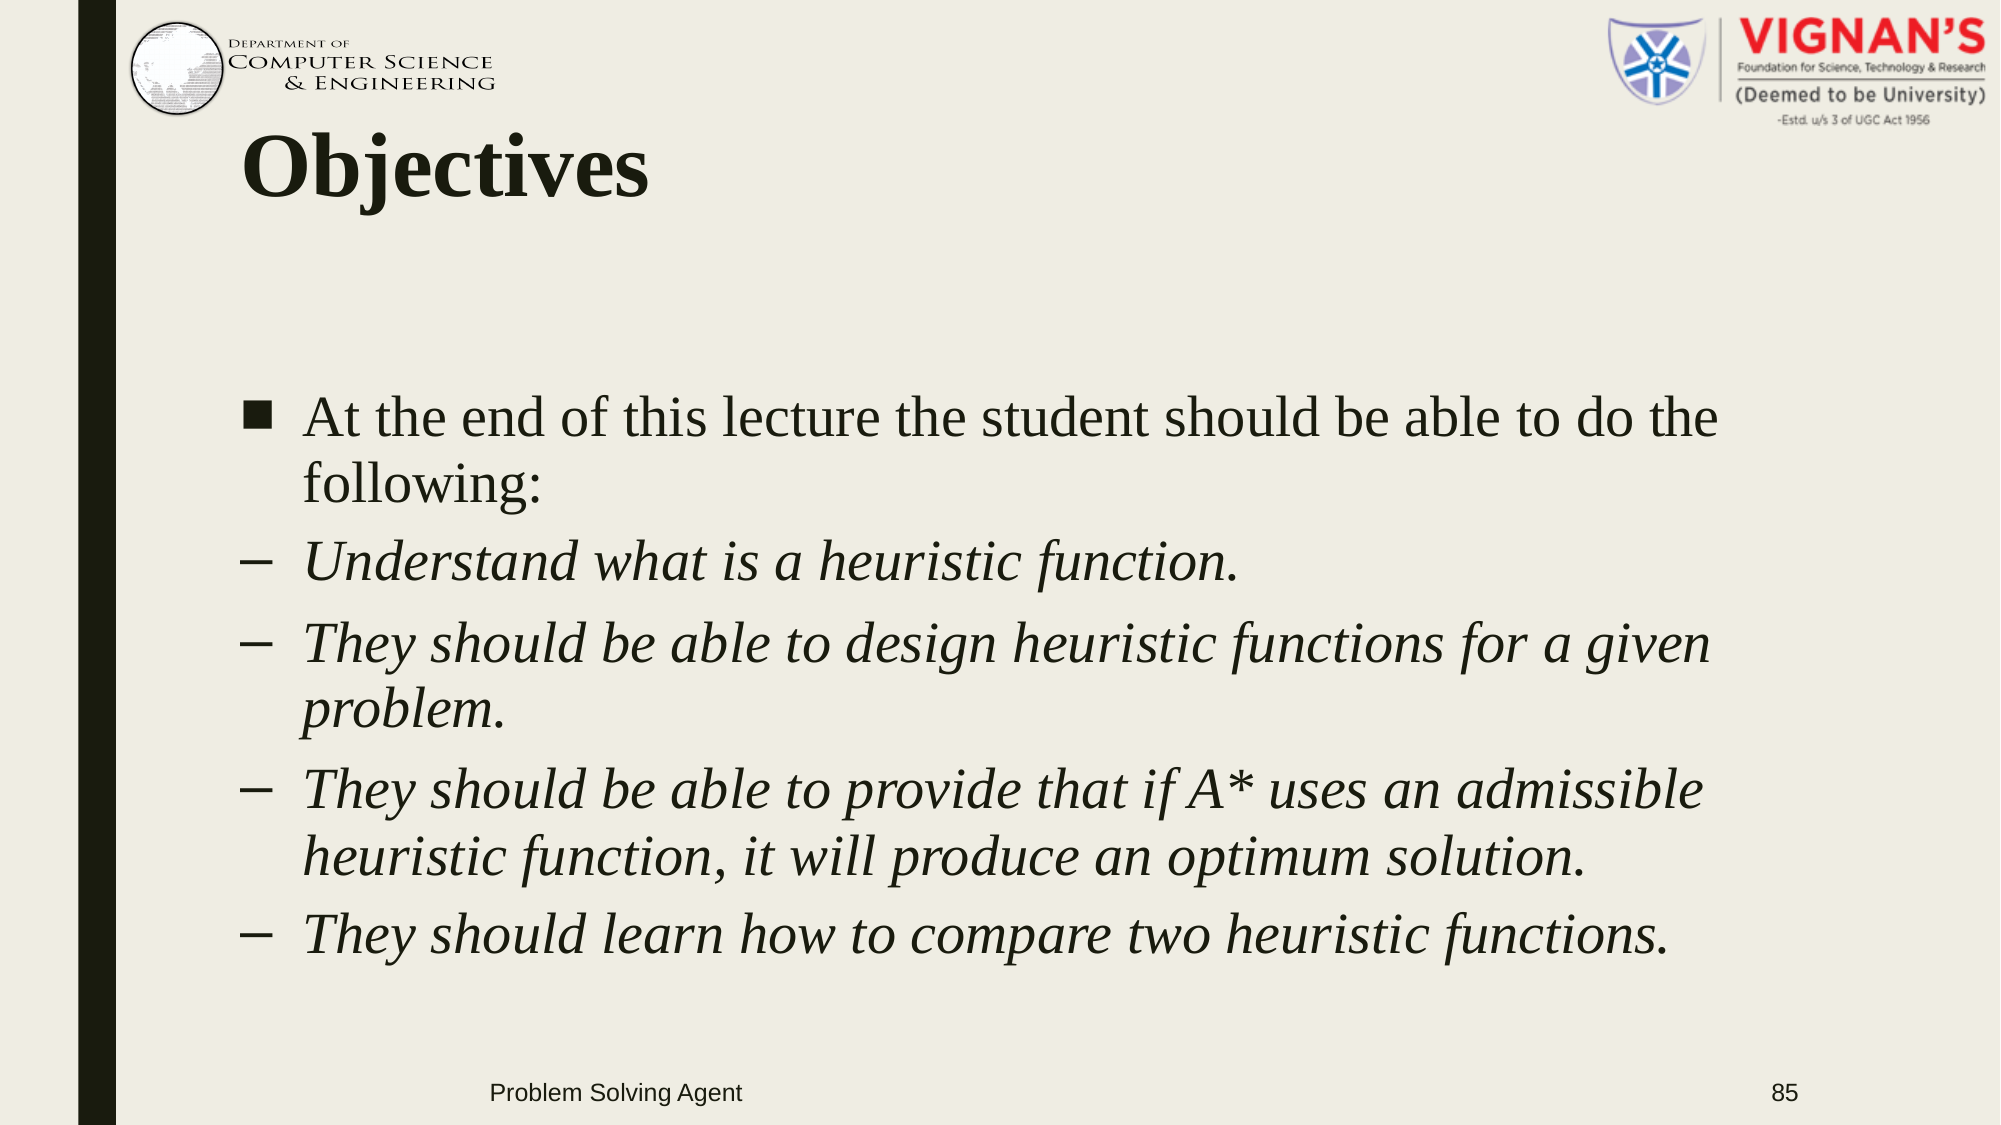

# Objectives
At the end of this lecture the student should be able to do the following:
Understand what is a heuristic function.
They should be able to design heuristic functions for a given problem.
They should be able to provide that if A* uses an admissible heuristic function, it will produce an optimum solution.
They should learn how to compare two heuristic functions.
Problem Solving Agent
85